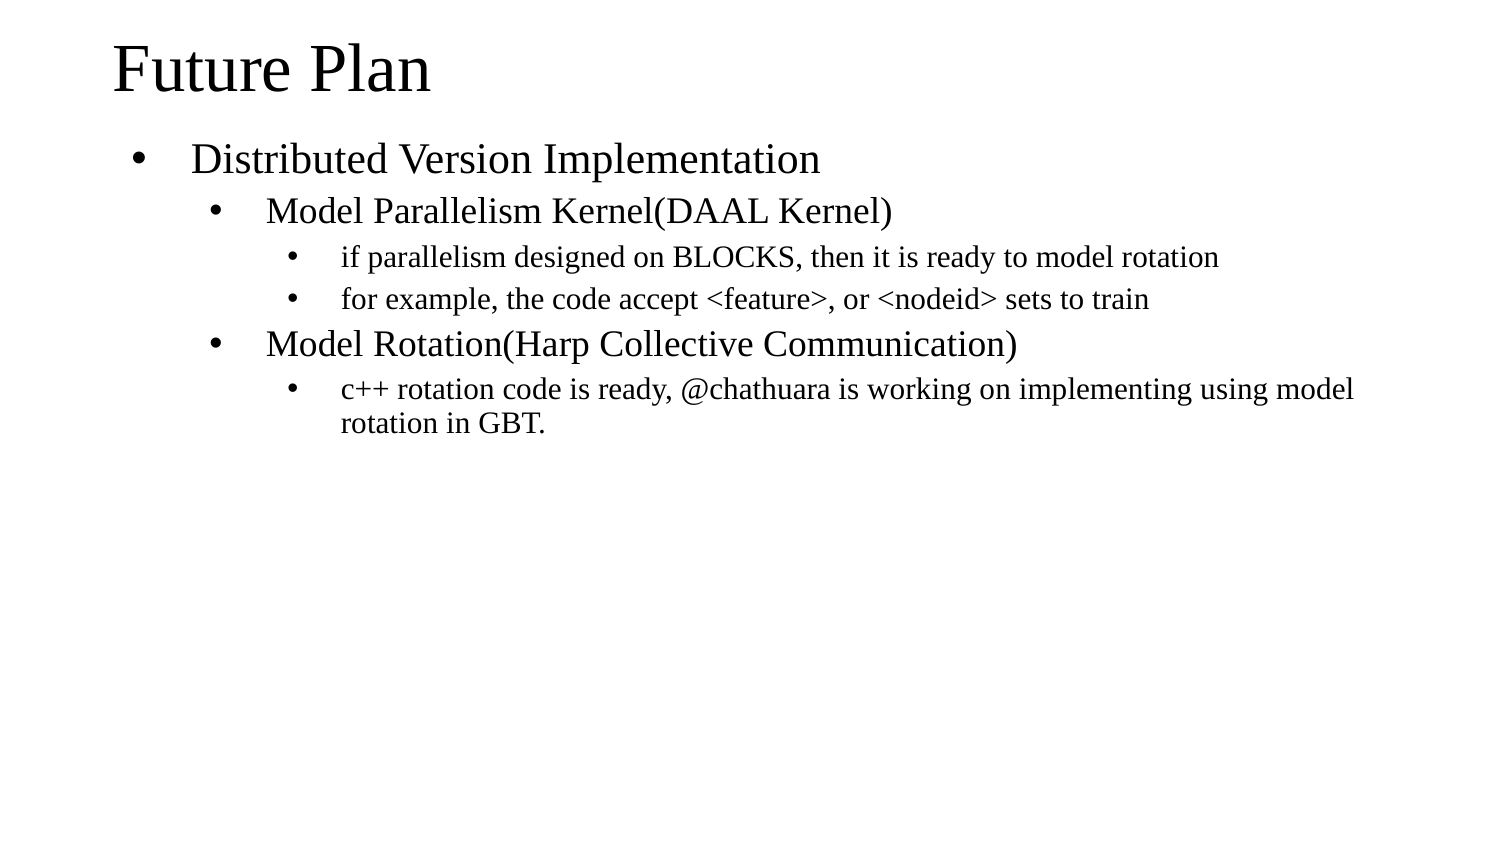

# Future Plan
Distributed Version Implementation
Model Parallelism Kernel(DAAL Kernel)
if parallelism designed on BLOCKS, then it is ready to model rotation
for example, the code accept <feature>, or <nodeid> sets to train
Model Rotation(Harp Collective Communication)
c++ rotation code is ready, @chathuara is working on implementing using model rotation in GBT.